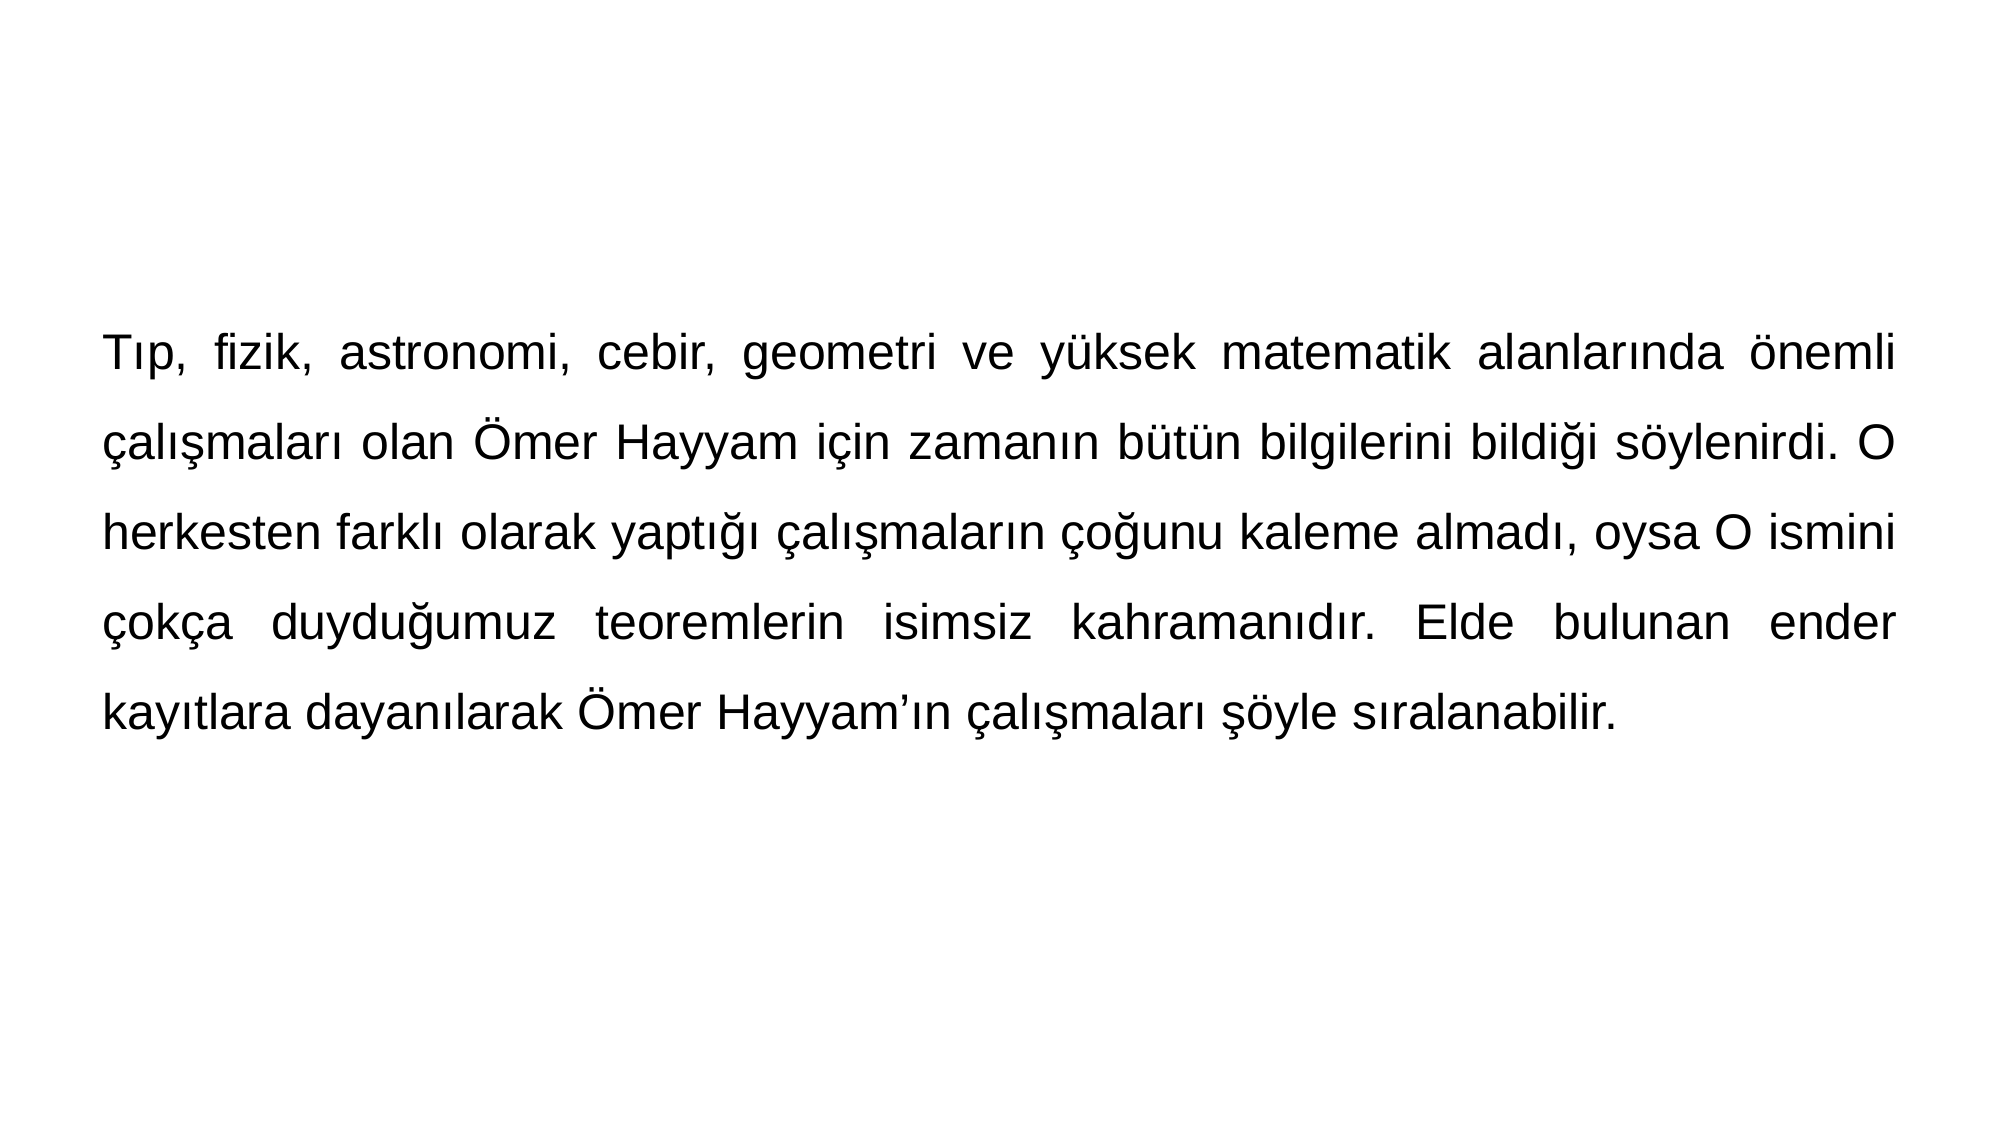

Tıp, fizik, astronomi, cebir, geometri ve yüksek matematik alanlarında önemli çalışmaları olan Ömer Hayyam için zamanın bütün bilgilerini bildiği söylenirdi. O herkesten farklı olarak yaptığı çalışmaların çoğunu kaleme almadı, oysa O ismini çokça duyduğumuz teoremlerin isimsiz kahramanıdır. Elde bulunan ender kayıtlara dayanılarak Ömer Hayyam’ın çalışmaları şöyle sıralanabilir.